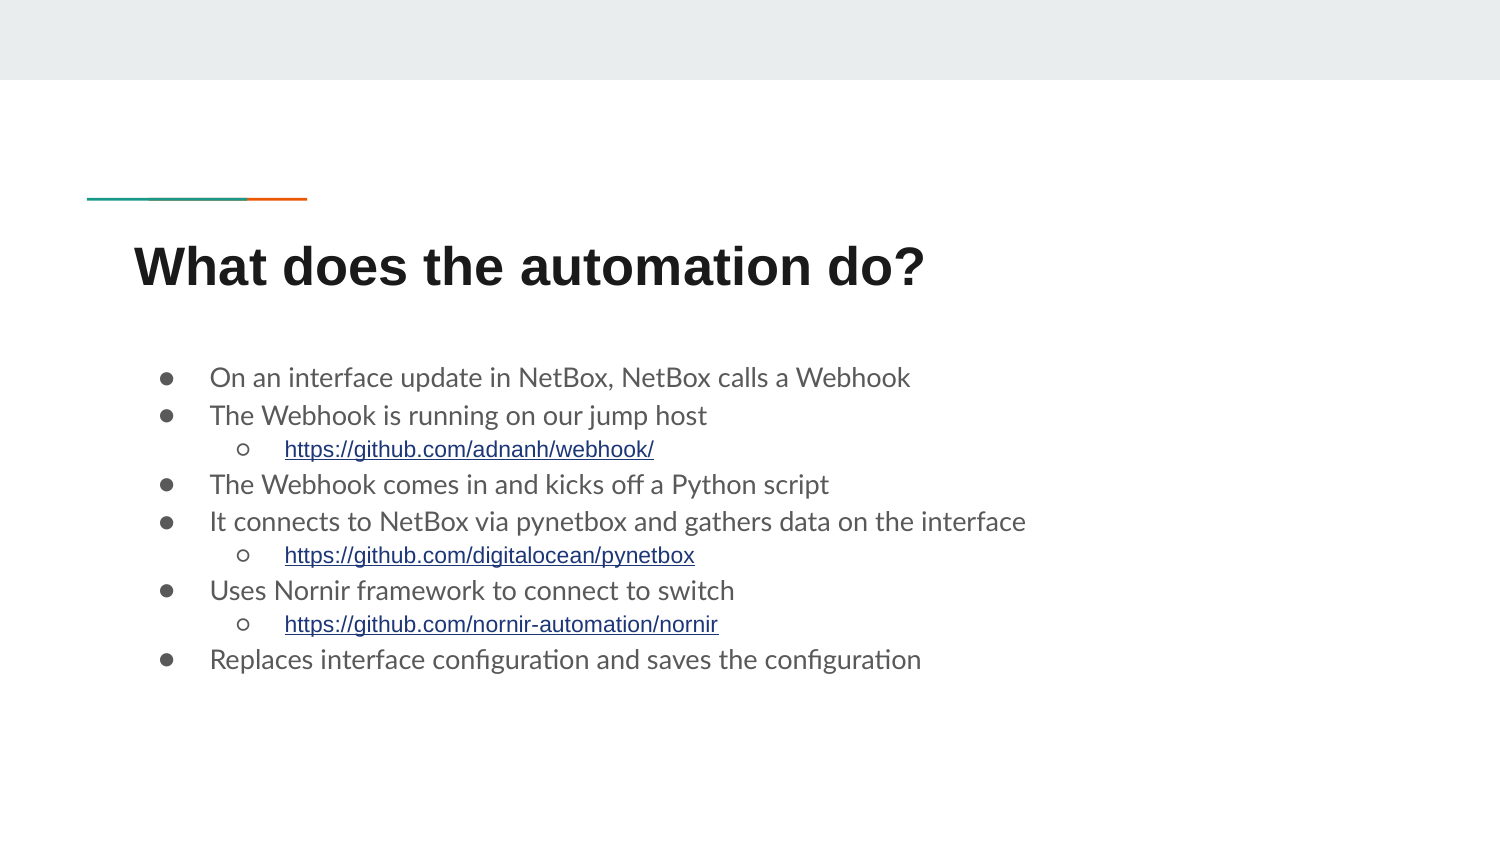

# What does the automation do?
On an interface update in NetBox, NetBox calls a Webhook
The Webhook is running on our jump host
https://github.com/adnanh/webhook/
The Webhook comes in and kicks off a Python script
It connects to NetBox via pynetbox and gathers data on the interface
https://github.com/digitalocean/pynetbox
Uses Nornir framework to connect to switch
https://github.com/nornir-automation/nornir
Replaces interface configuration and saves the configuration